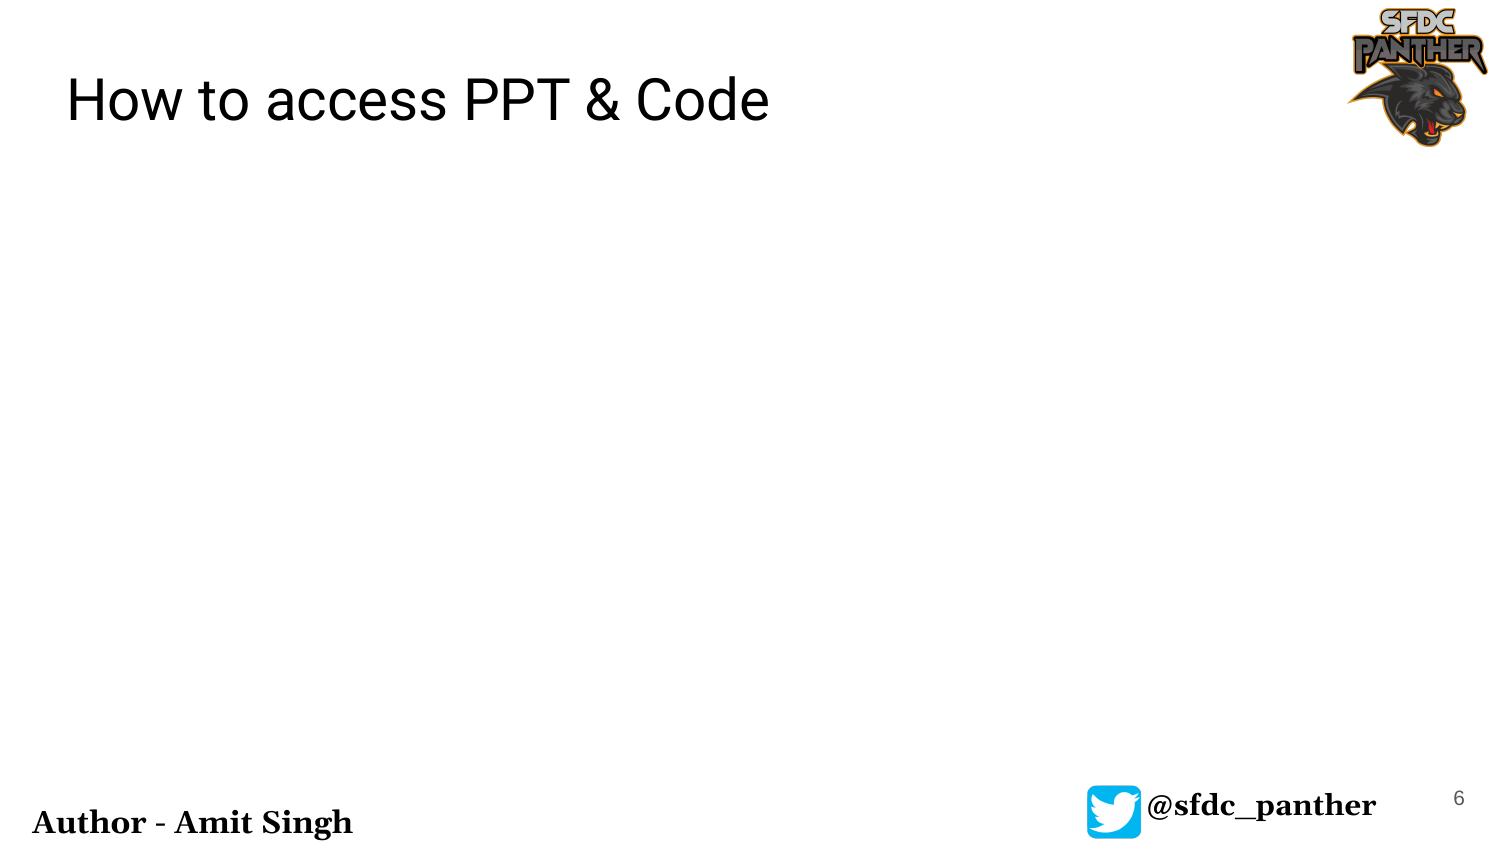

# How to access PPT & Code

6